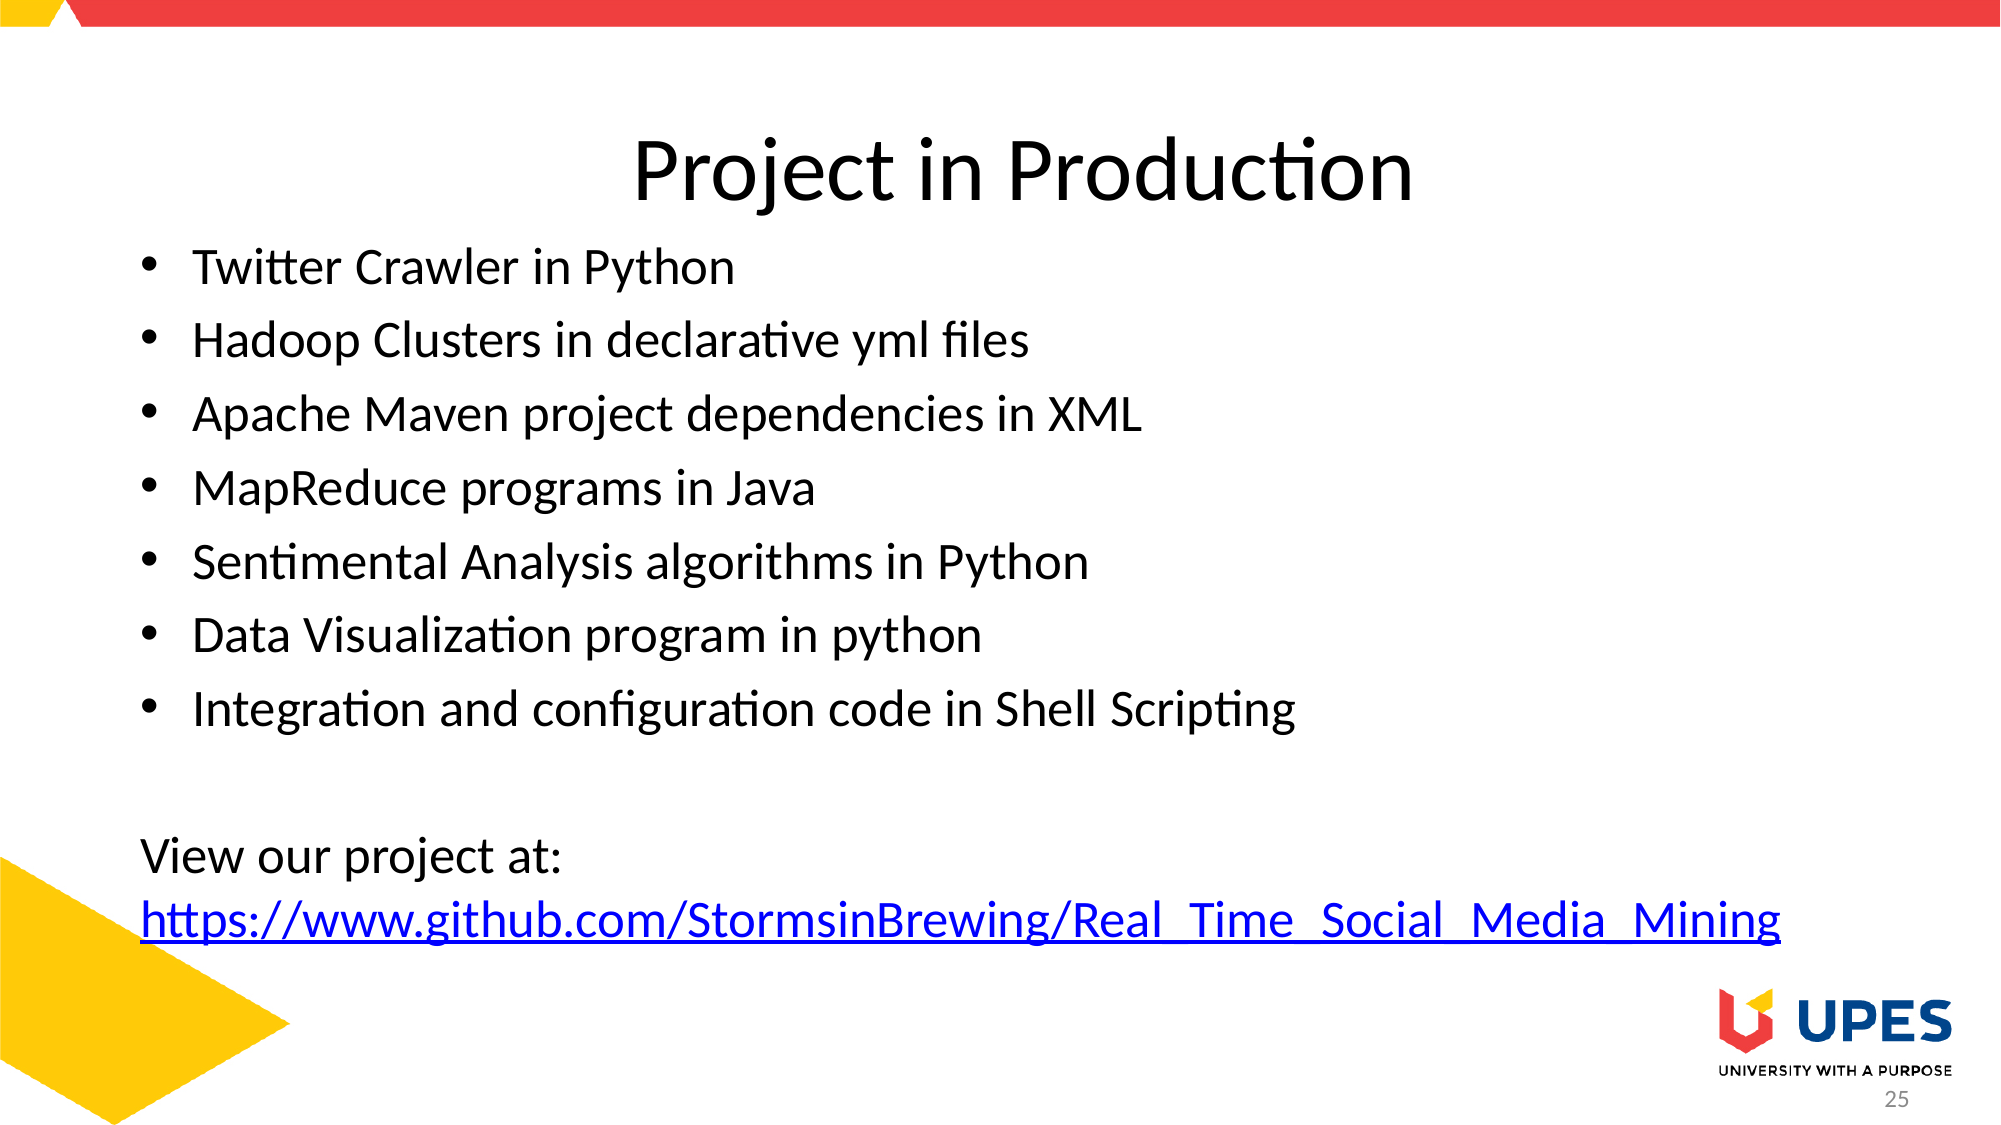

# Project in Production
Twitter Crawler in Python
Hadoop Clusters in declarative yml files
Apache Maven project dependencies in XML
MapReduce programs in Java
Sentimental Analysis algorithms in Python
Data Visualization program in python
Integration and configuration code in Shell Scripting

View our project at: https://www.github.com/StormsinBrewing/Real_Time_Social_Media_Mining